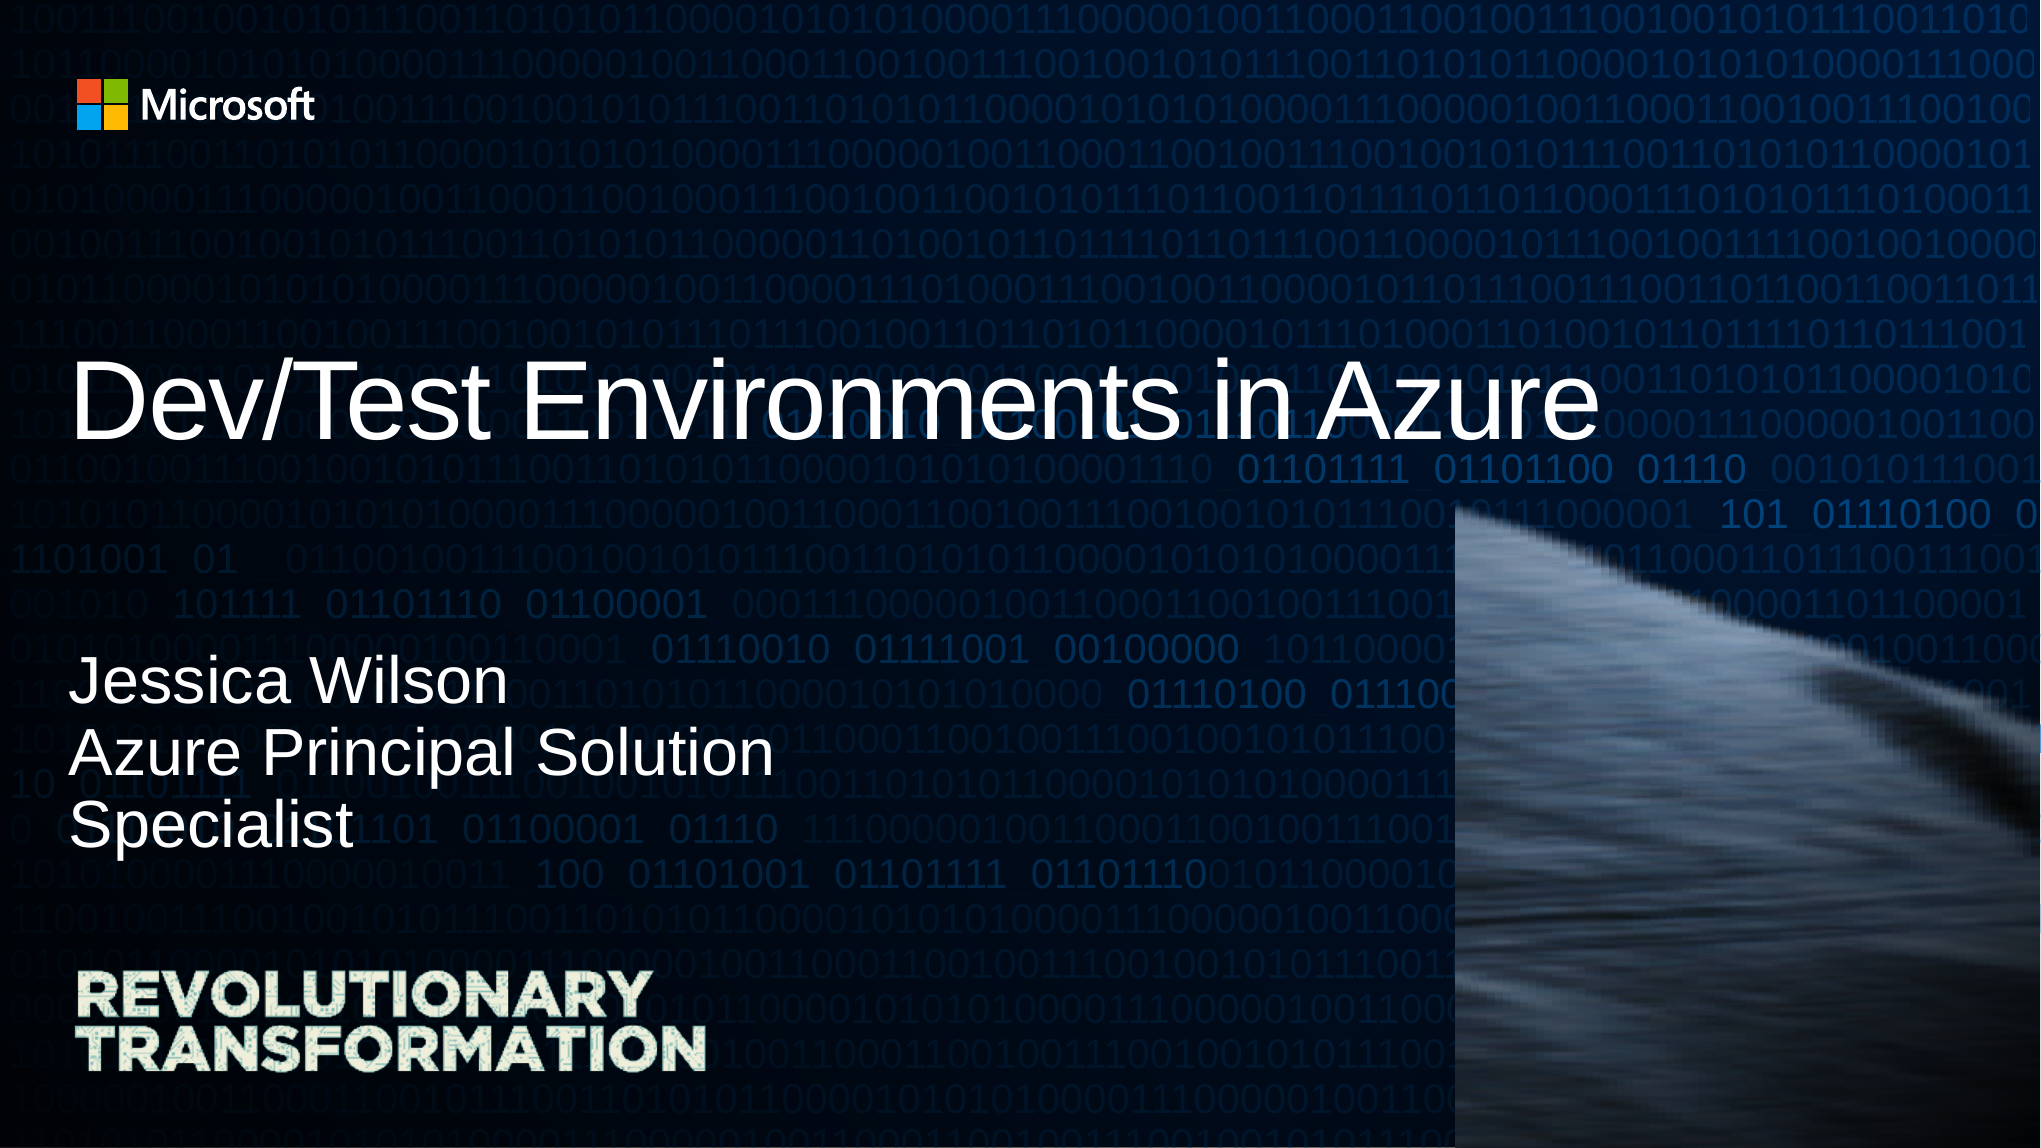

# Dev/Test Environments in Azure
Jessica Wilson
Azure Principal Solution Specialist